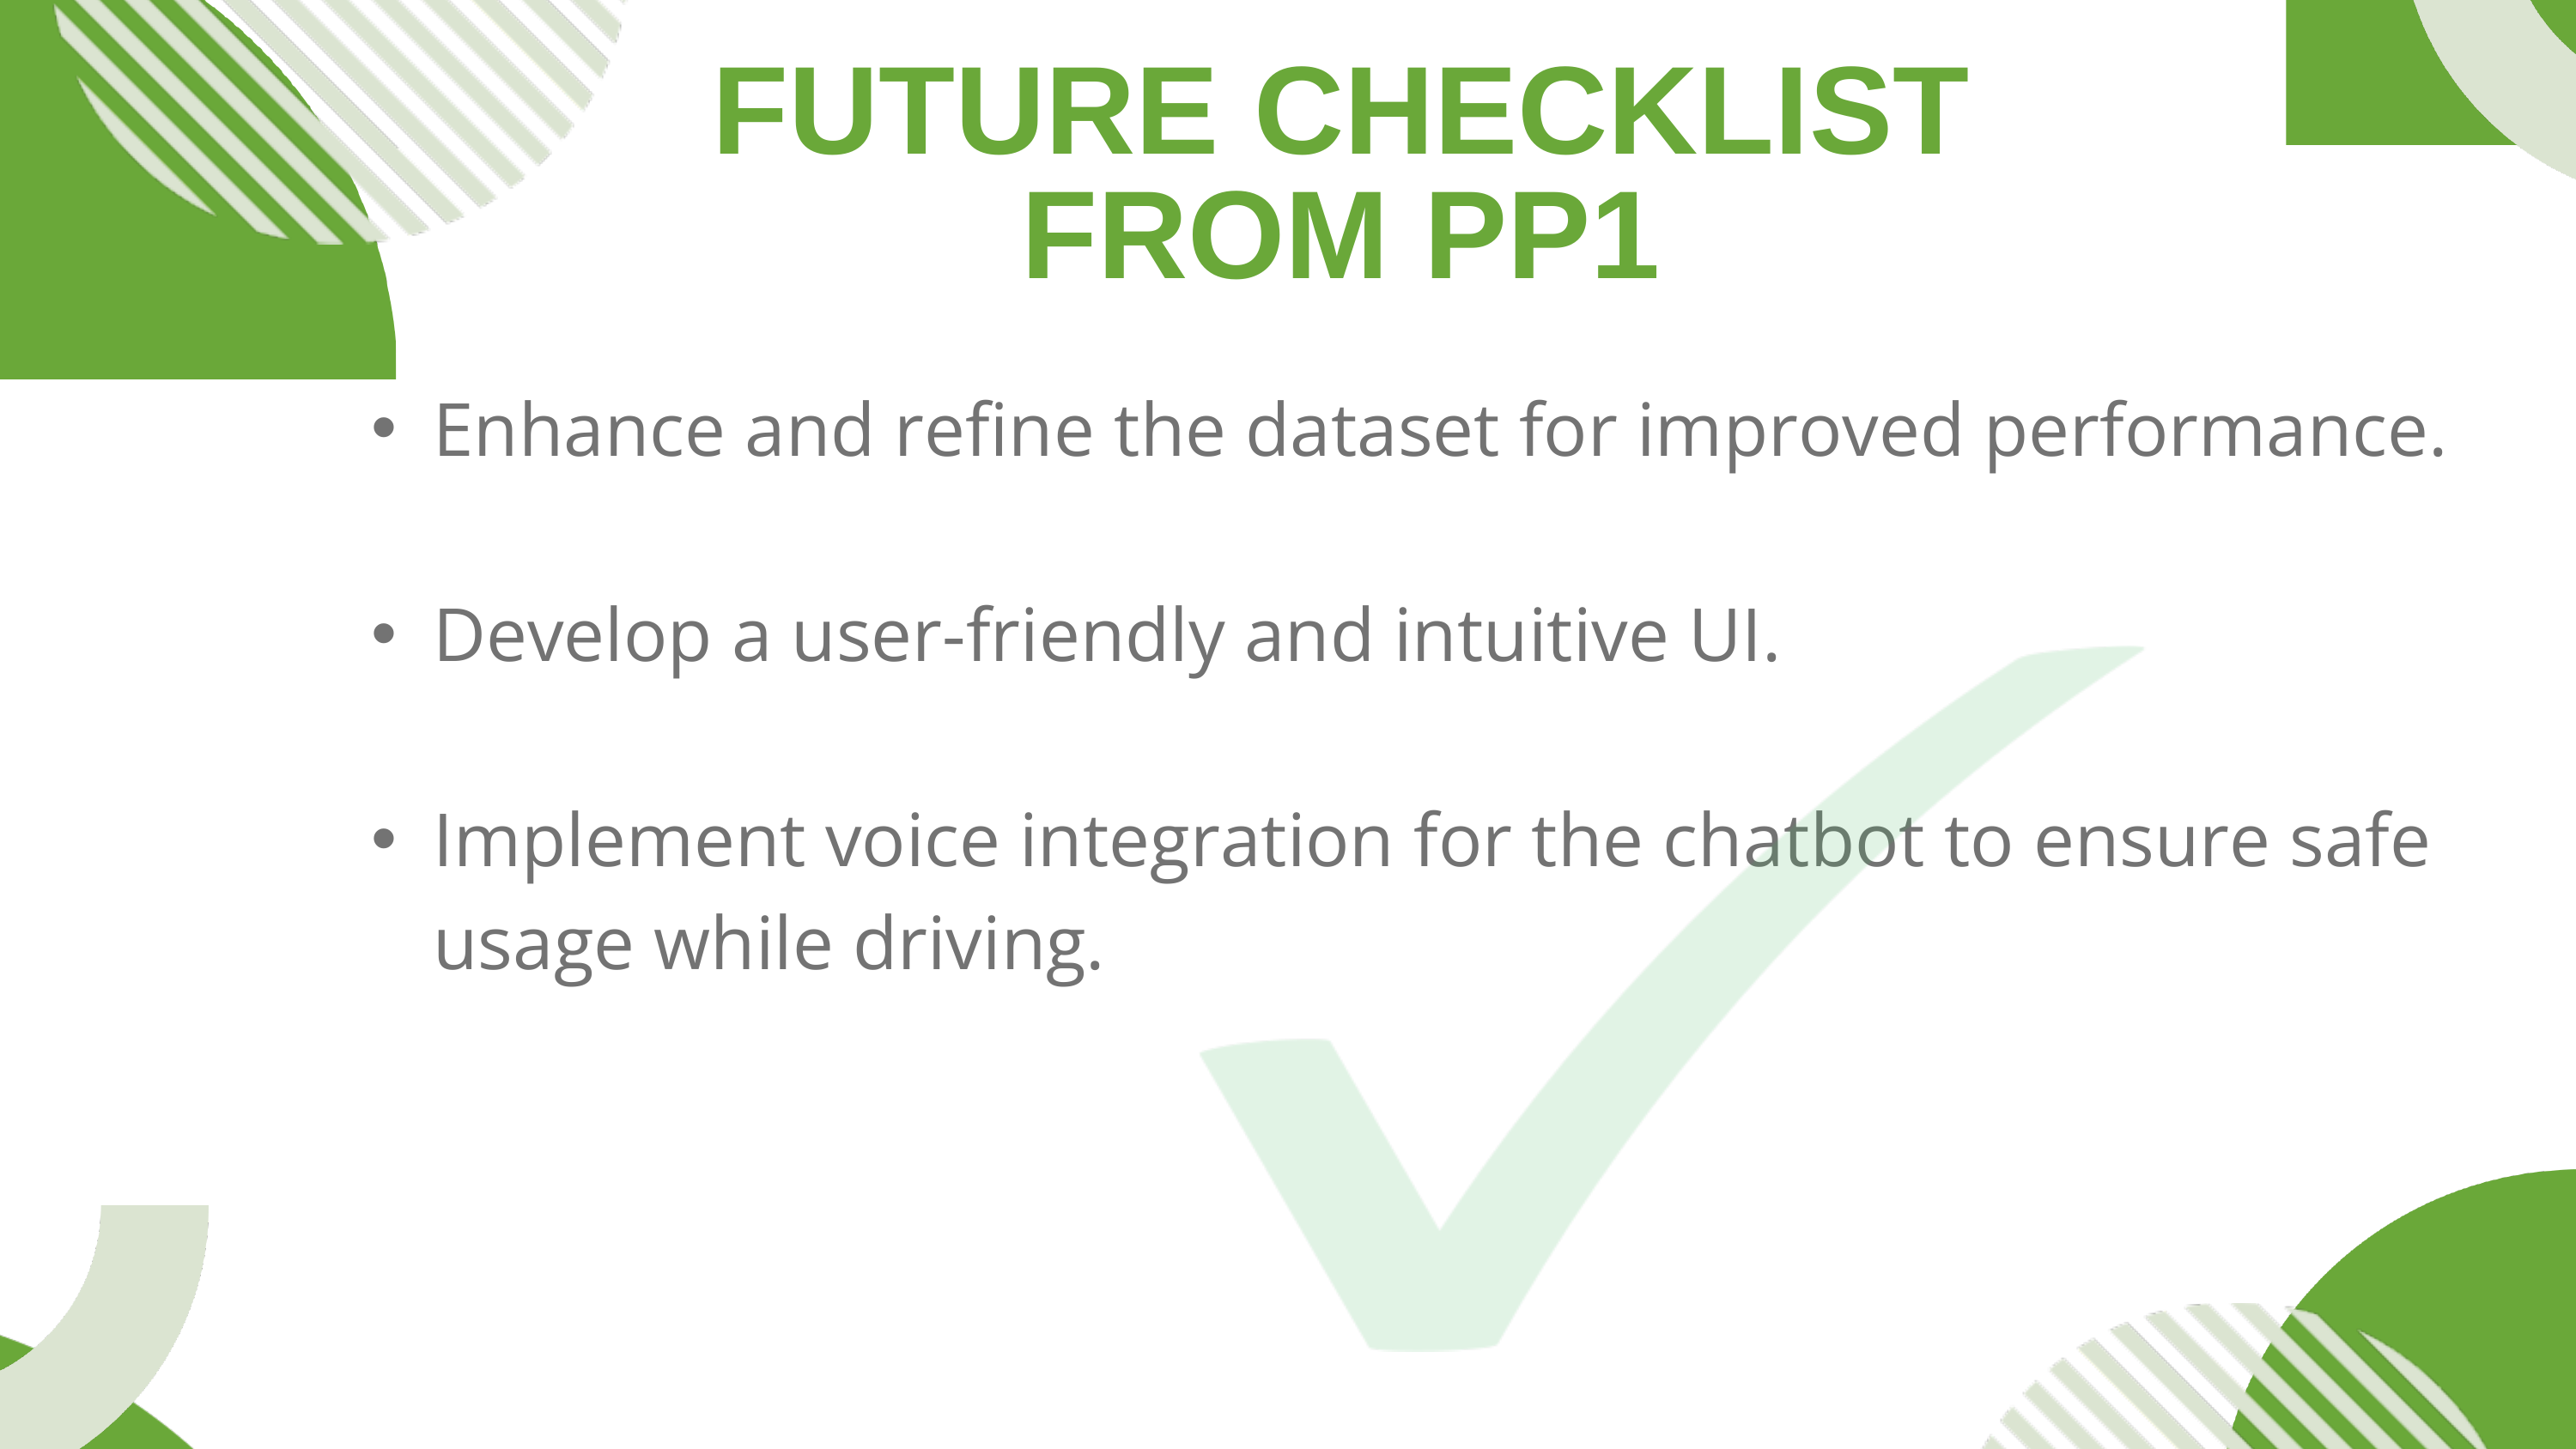

FUTURE CHECKLIST FROM PP1
Enhance and refine the dataset for improved performance.

Develop a user-friendly and intuitive UI.

Implement voice integration for the chatbot to ensure safe usage while driving.